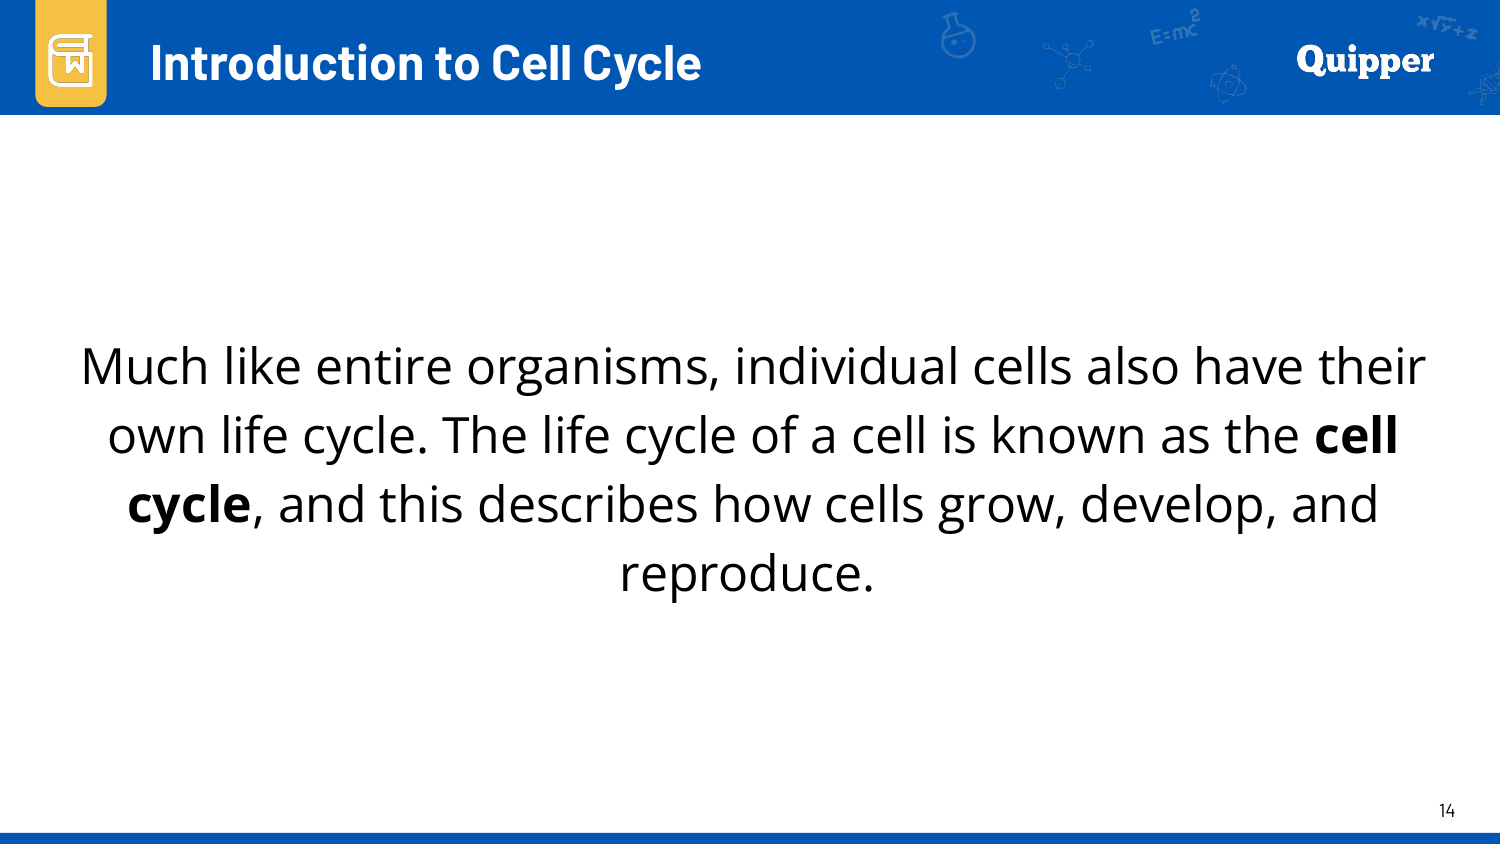

Introduction to Cell Cycle
Much like entire organisms, individual cells also have their own life cycle. The life cycle of a cell is known as the cell cycle, and this describes how cells grow, develop, and reproduce.
14